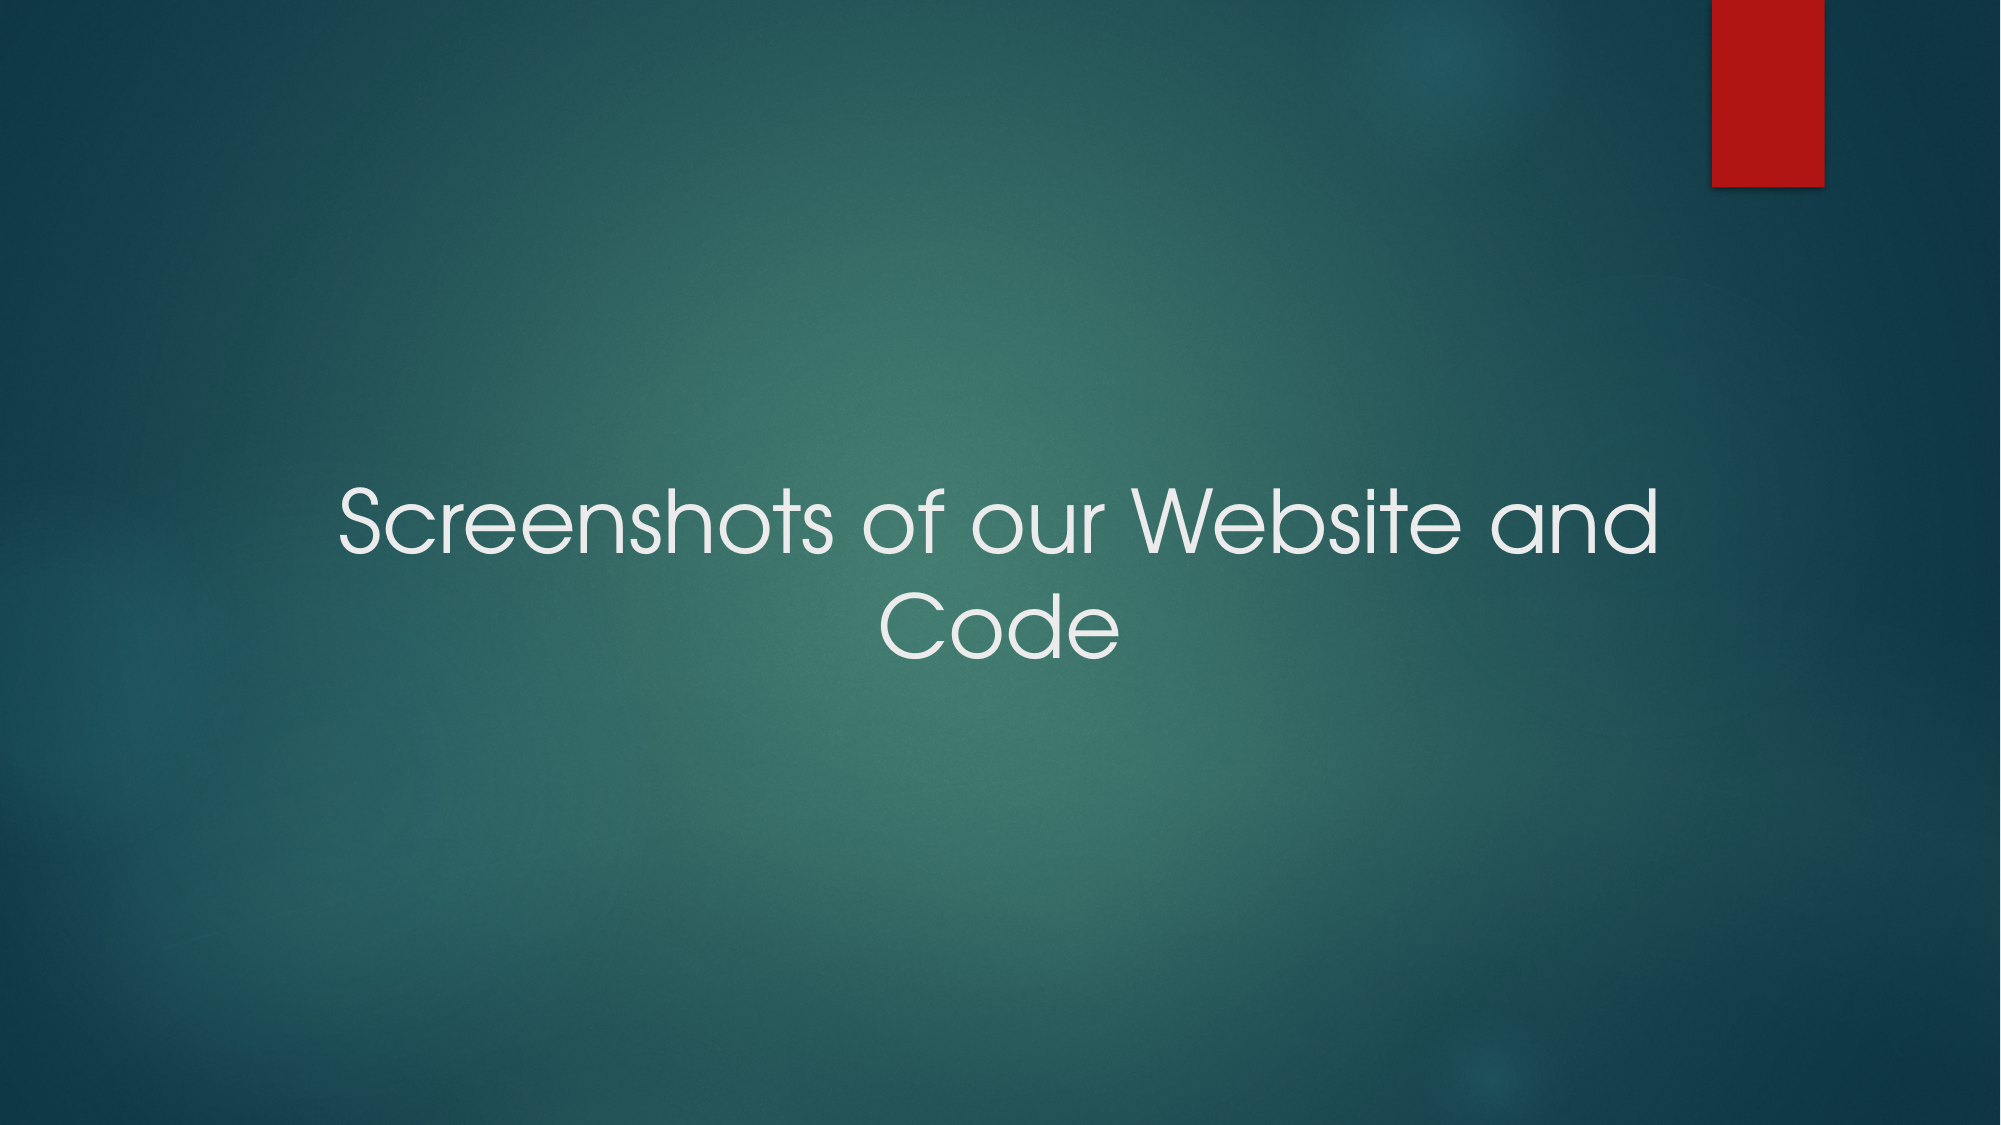

# Screenshots of our Website and Code